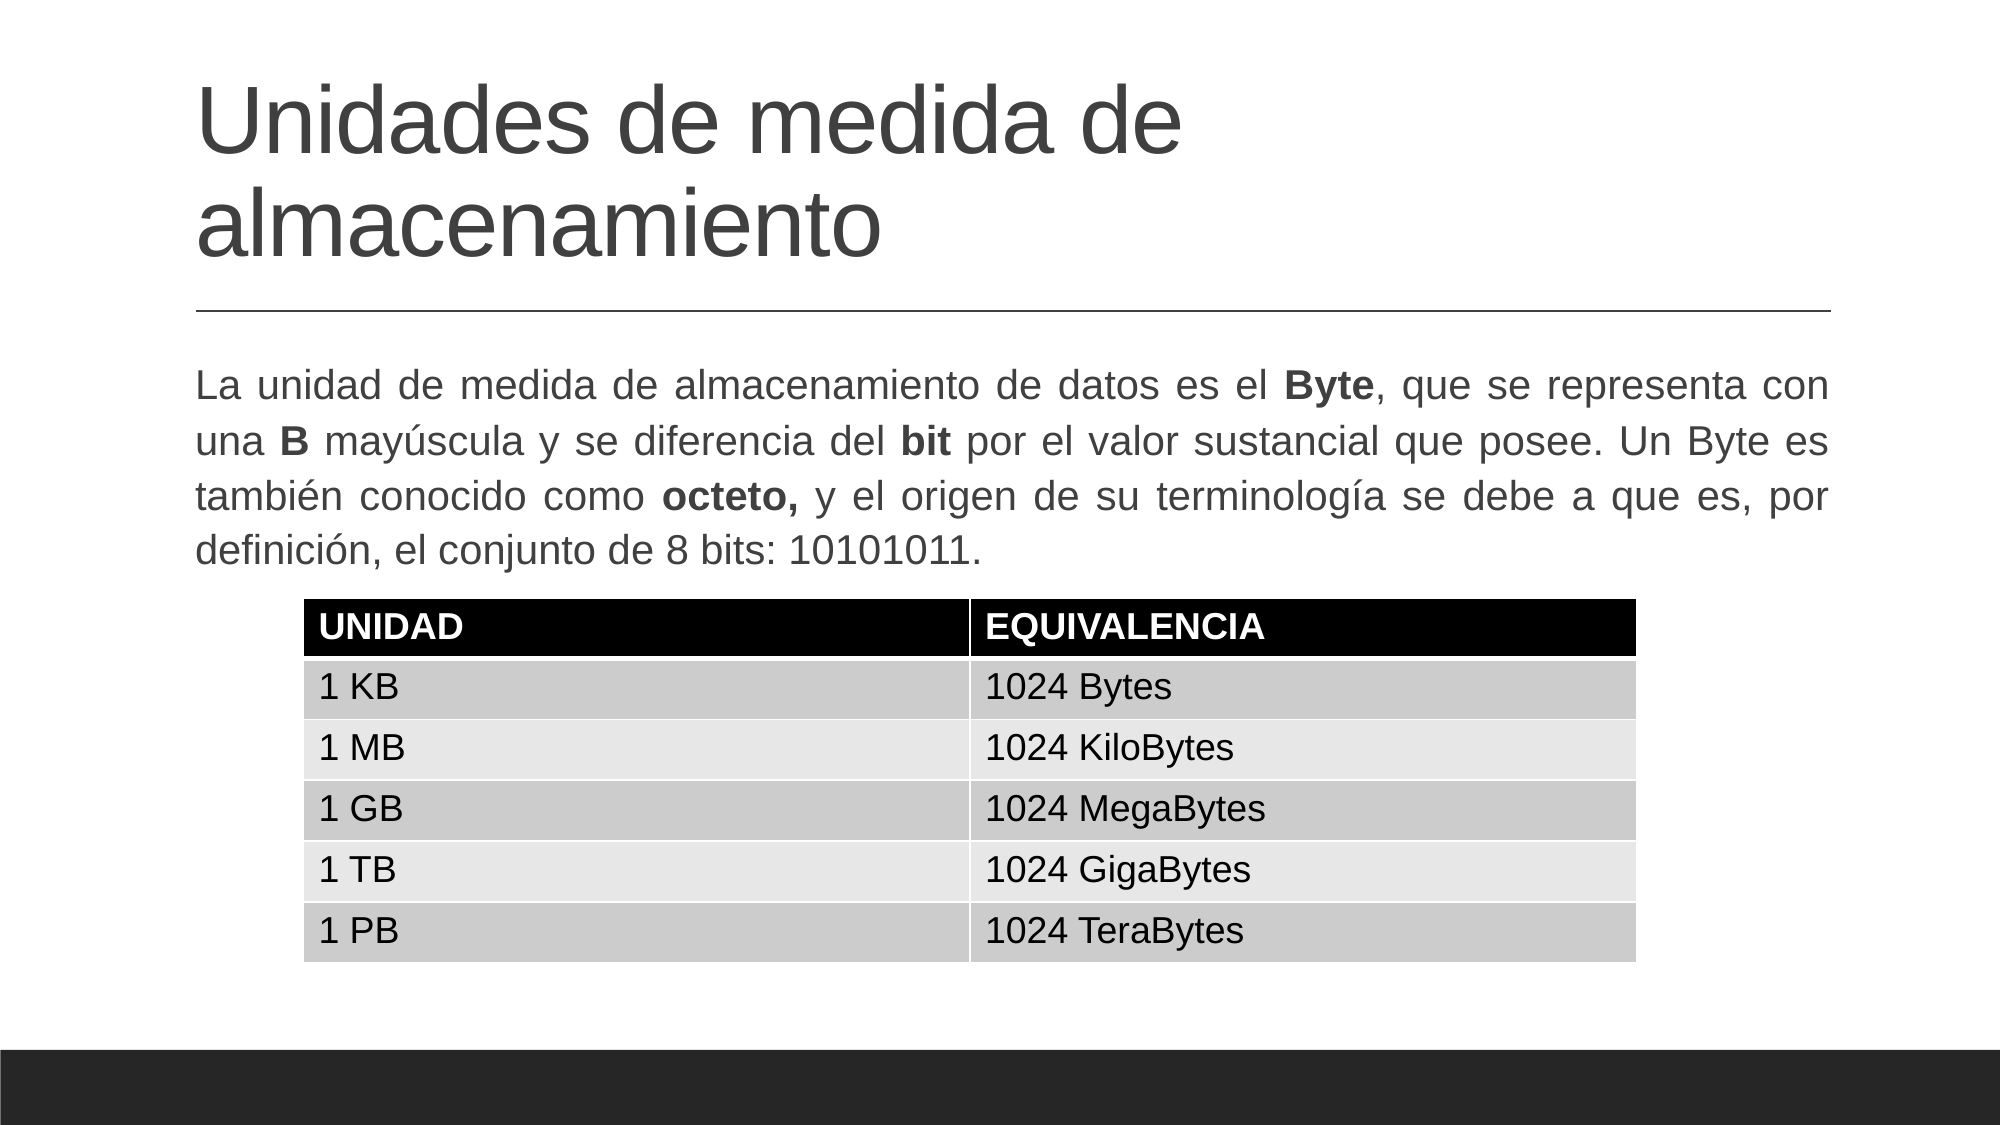

# Unidades de medida de almacenamiento
La unidad de medida de almacenamiento de datos es el Byte, que se representa con una B mayúscula y se diferencia del bit por el valor sustancial que posee. Un Byte es también conocido como octeto, y el origen de su terminología se debe a que es, por definición, el conjunto de 8 bits: 10101011.

| UNIDAD | EQUIVALENCIA |
| --- | --- |
| 1 KB | 1024 Bytes |
| 1 MB | 1024 KiloBytes |
| 1 GB | 1024 MegaBytes |
| 1 TB | 1024 GigaBytes |
| 1 PB | 1024 TeraBytes |